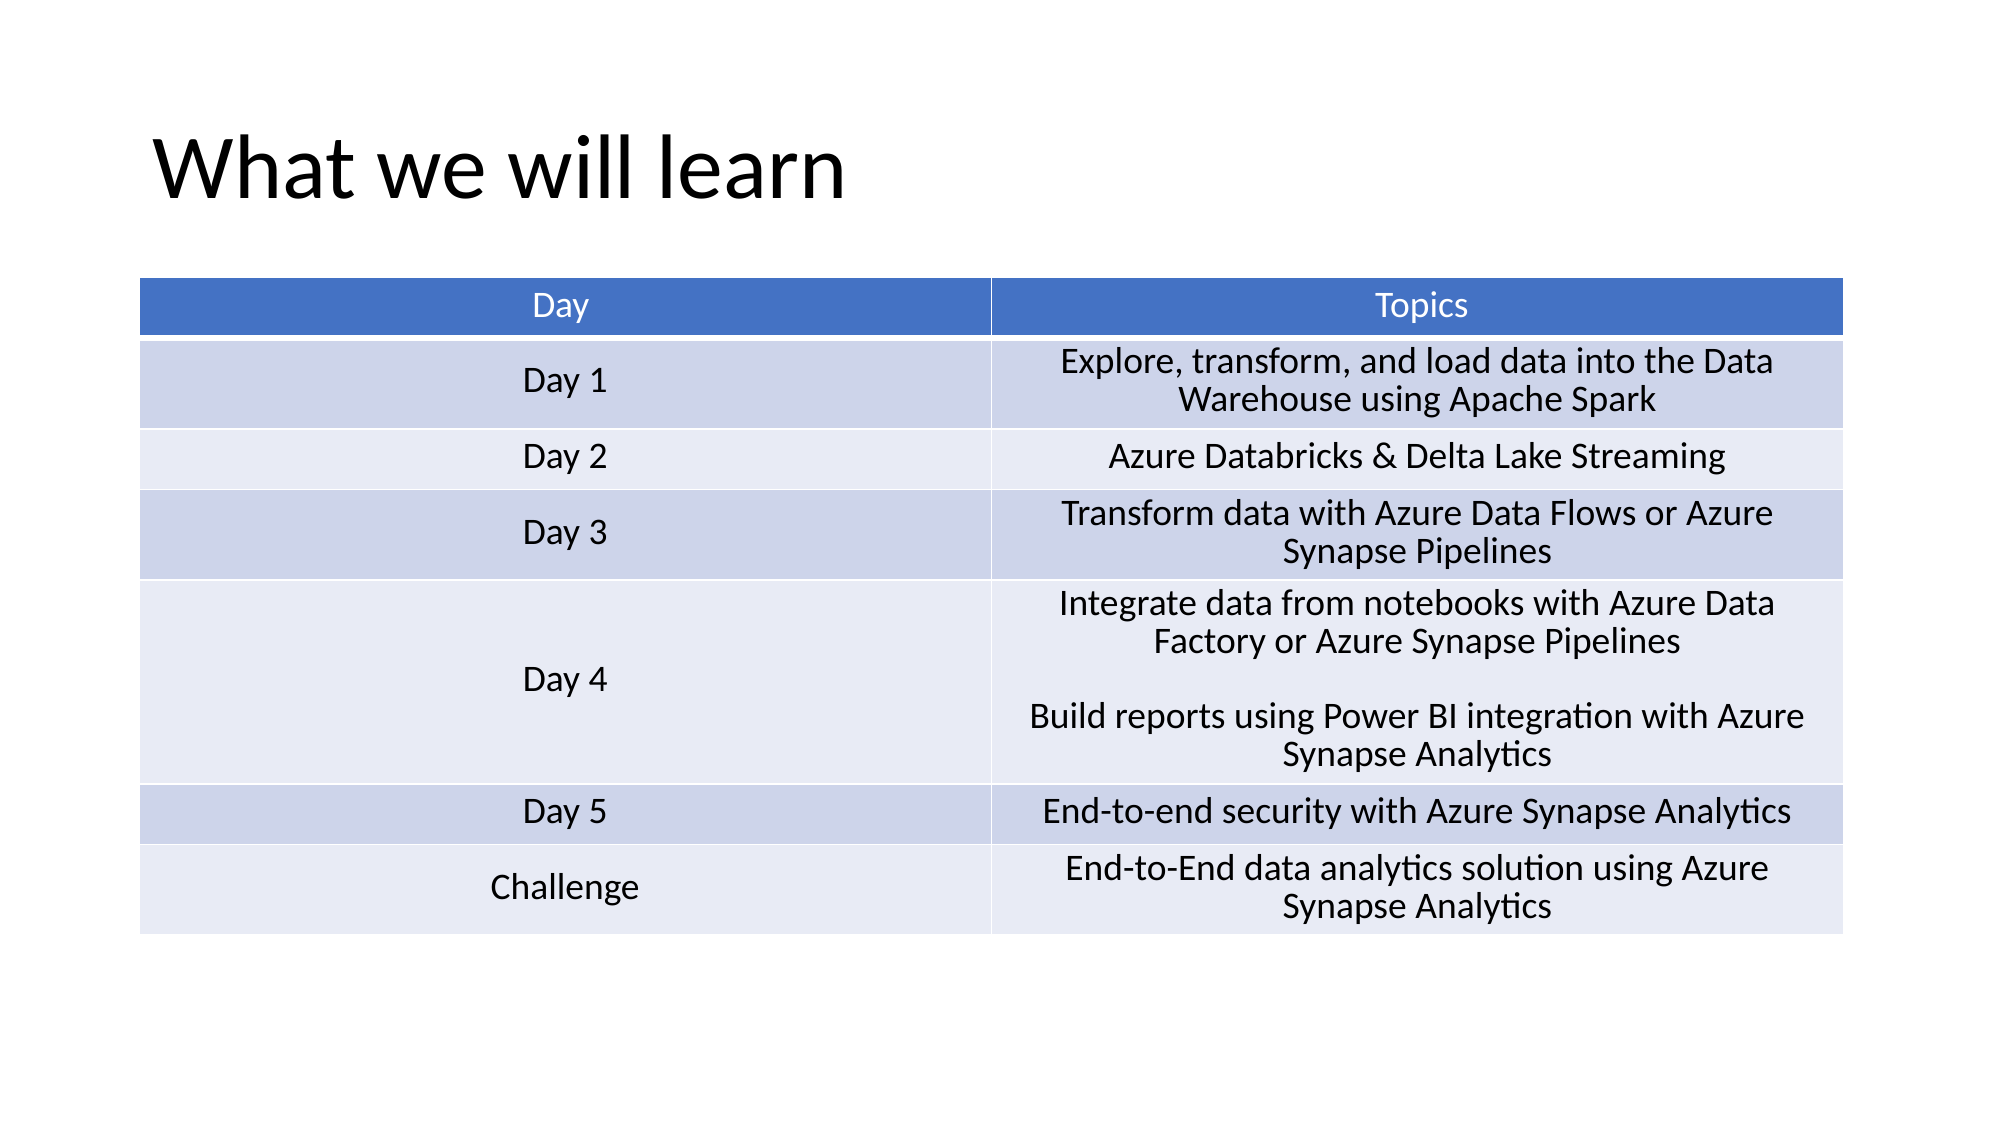

# What we will learn
| Day | Topics |
| --- | --- |
| Day 1 | Explore, transform, and load data into the Data Warehouse using Apache Spark |
| Day 2 | Azure Databricks & Delta Lake Streaming |
| Day 3 | Transform data with Azure Data Flows or Azure Synapse Pipelines |
| Day 4 | Integrate data from notebooks with Azure Data Factory or Azure Synapse Pipelines Build reports using Power BI integration with Azure Synapse Analytics |
| Day 5 | End-to-end security with Azure Synapse Analytics |
| Challenge | End-to-End data analytics solution using Azure Synapse Analytics |